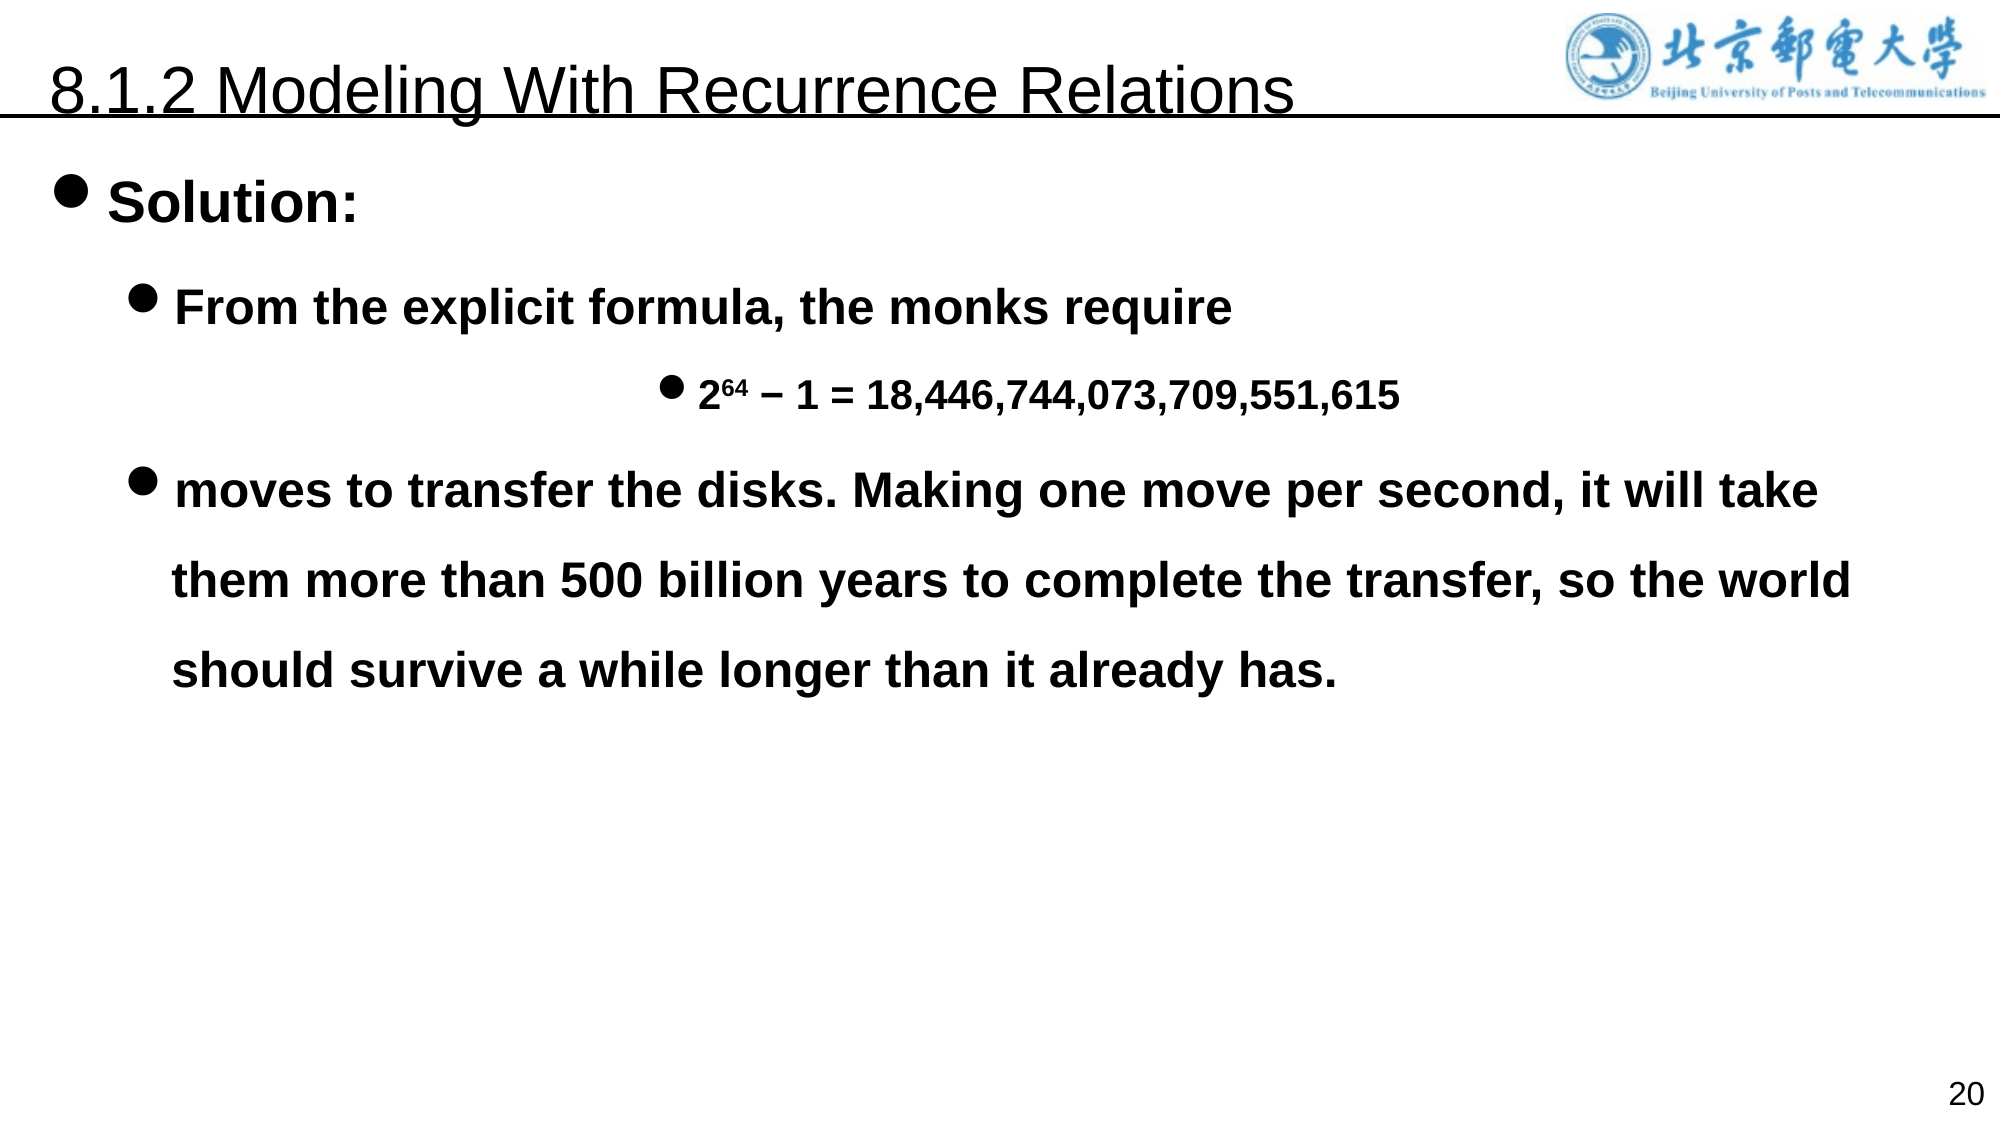

8.1.2 Modeling With Recurrence Relations
Solution:
From the explicit formula, the monks require
264 − 1 = 18,446,744,073,709,551,615
moves to transfer the disks. Making one move per second, it will take them more than 500 billion years to complete the transfer, so the world should survive a while longer than it already has.